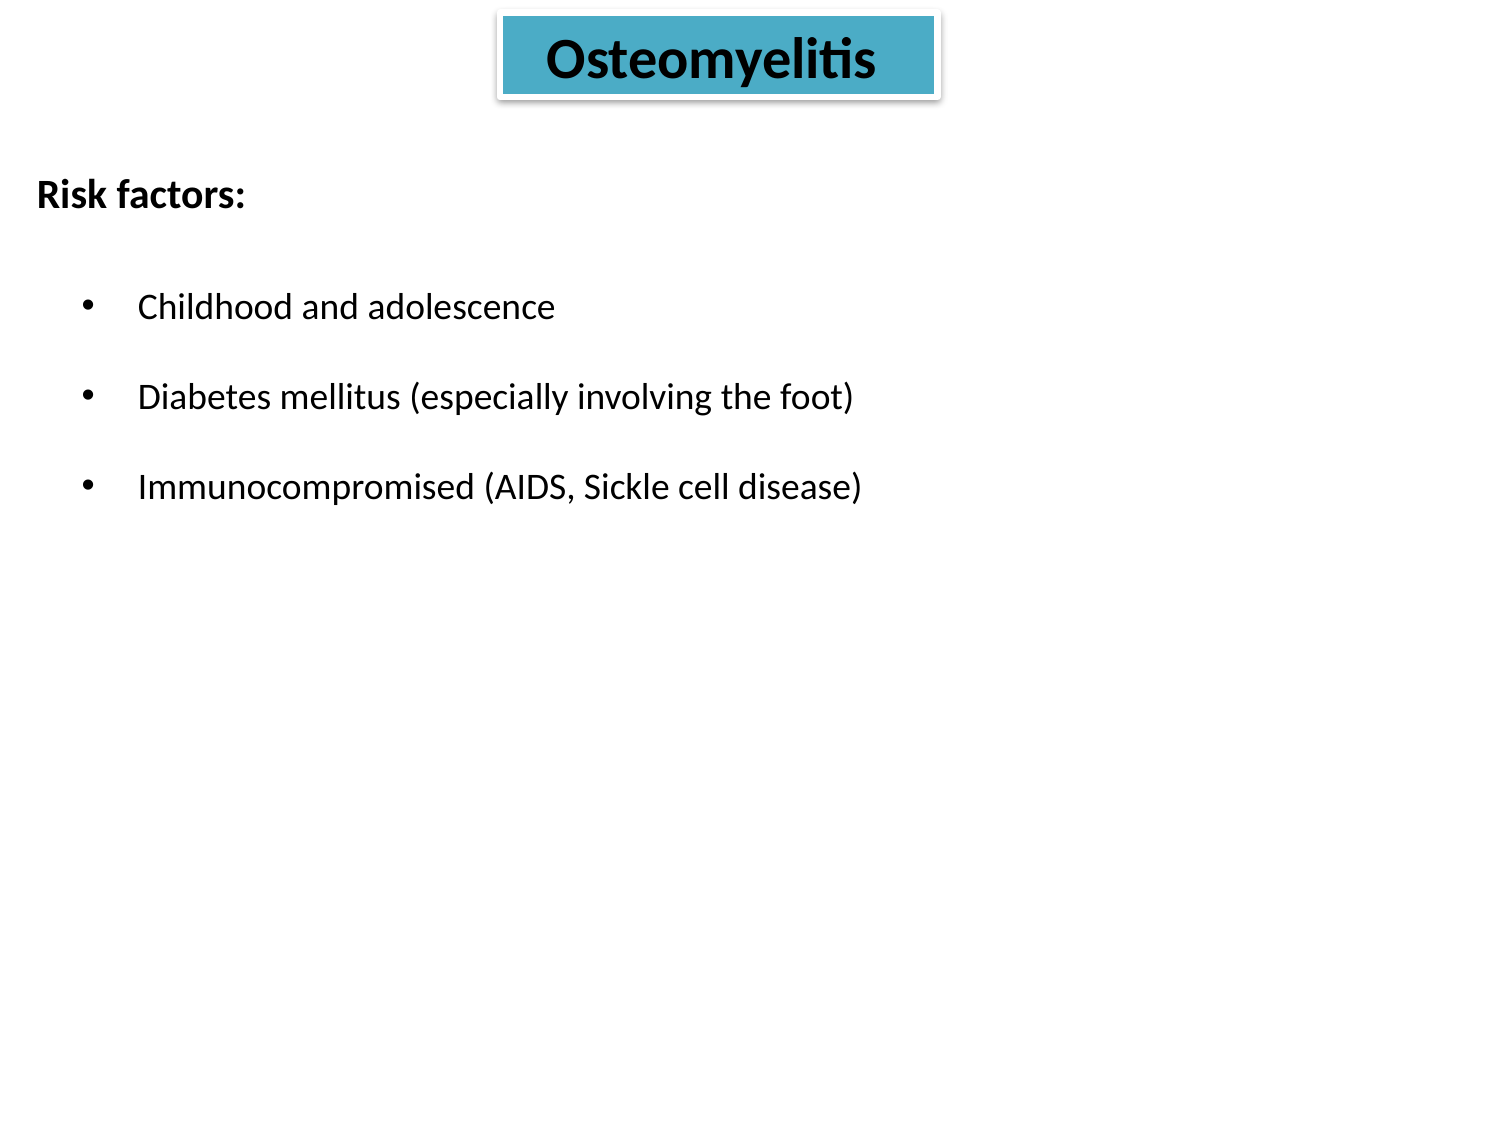

Osteomyelitis
Risk factors:
Childhood and adolescence

Diabetes mellitus (especially involving the foot)

Immunocompromised (AIDS, Sickle cell disease)